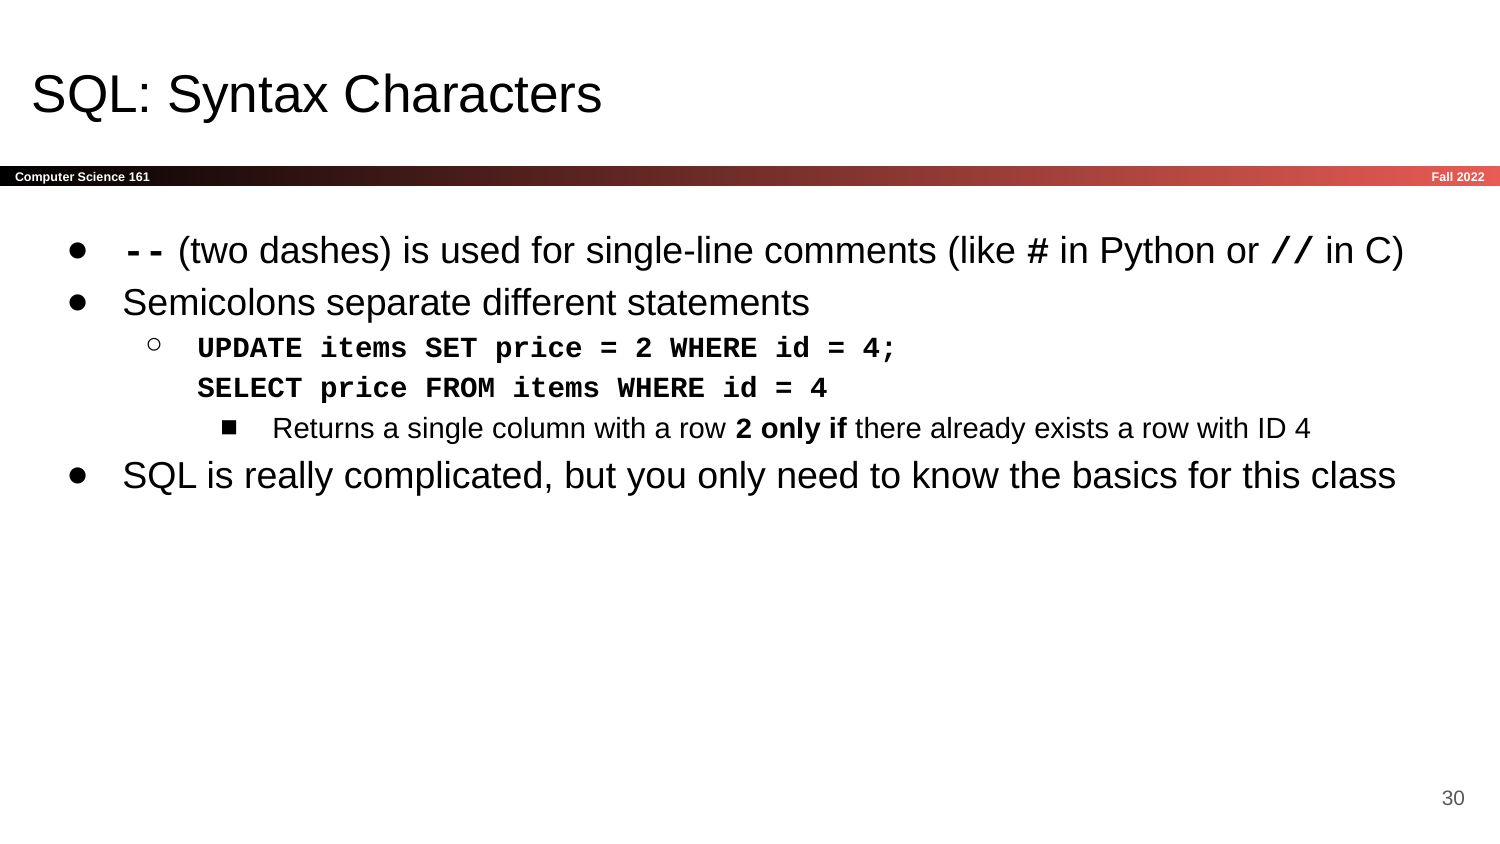

# SQL: Syntax Characters
-- (two dashes) is used for single-line comments (like # in Python or // in C)
Semicolons separate different statements
UPDATE items SET price = 2 WHERE id = 4;
SELECT price FROM items WHERE id = 4
Returns a single column with a row 2 only if there already exists a row with ID 4
SQL is really complicated, but you only need to know the basics for this class
30